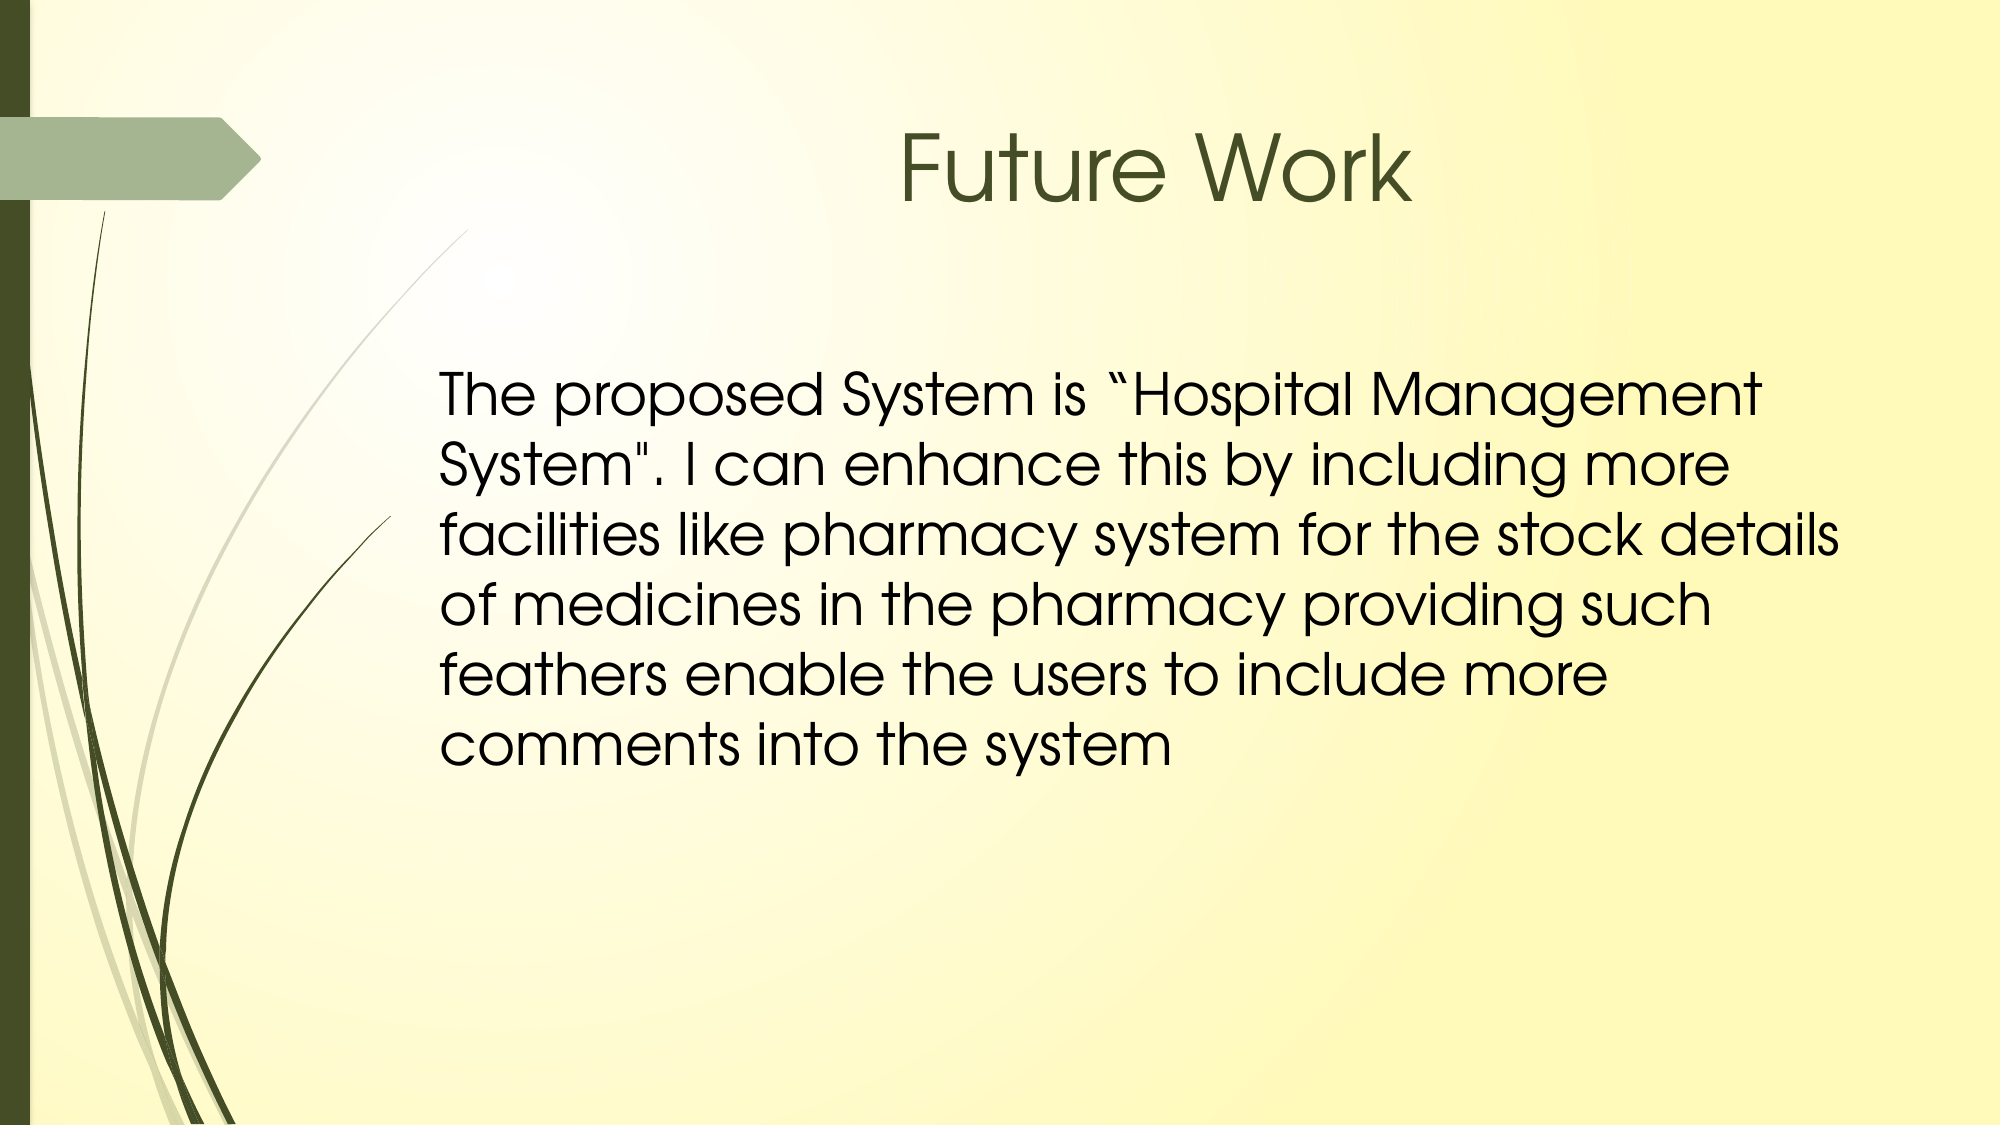

# Future Work
The proposed System is “Hospital Management System". I can enhance this by including more facilities like pharmacy system for the stock details of medicines in the pharmacy providing such feathers enable the users to include more comments into the system